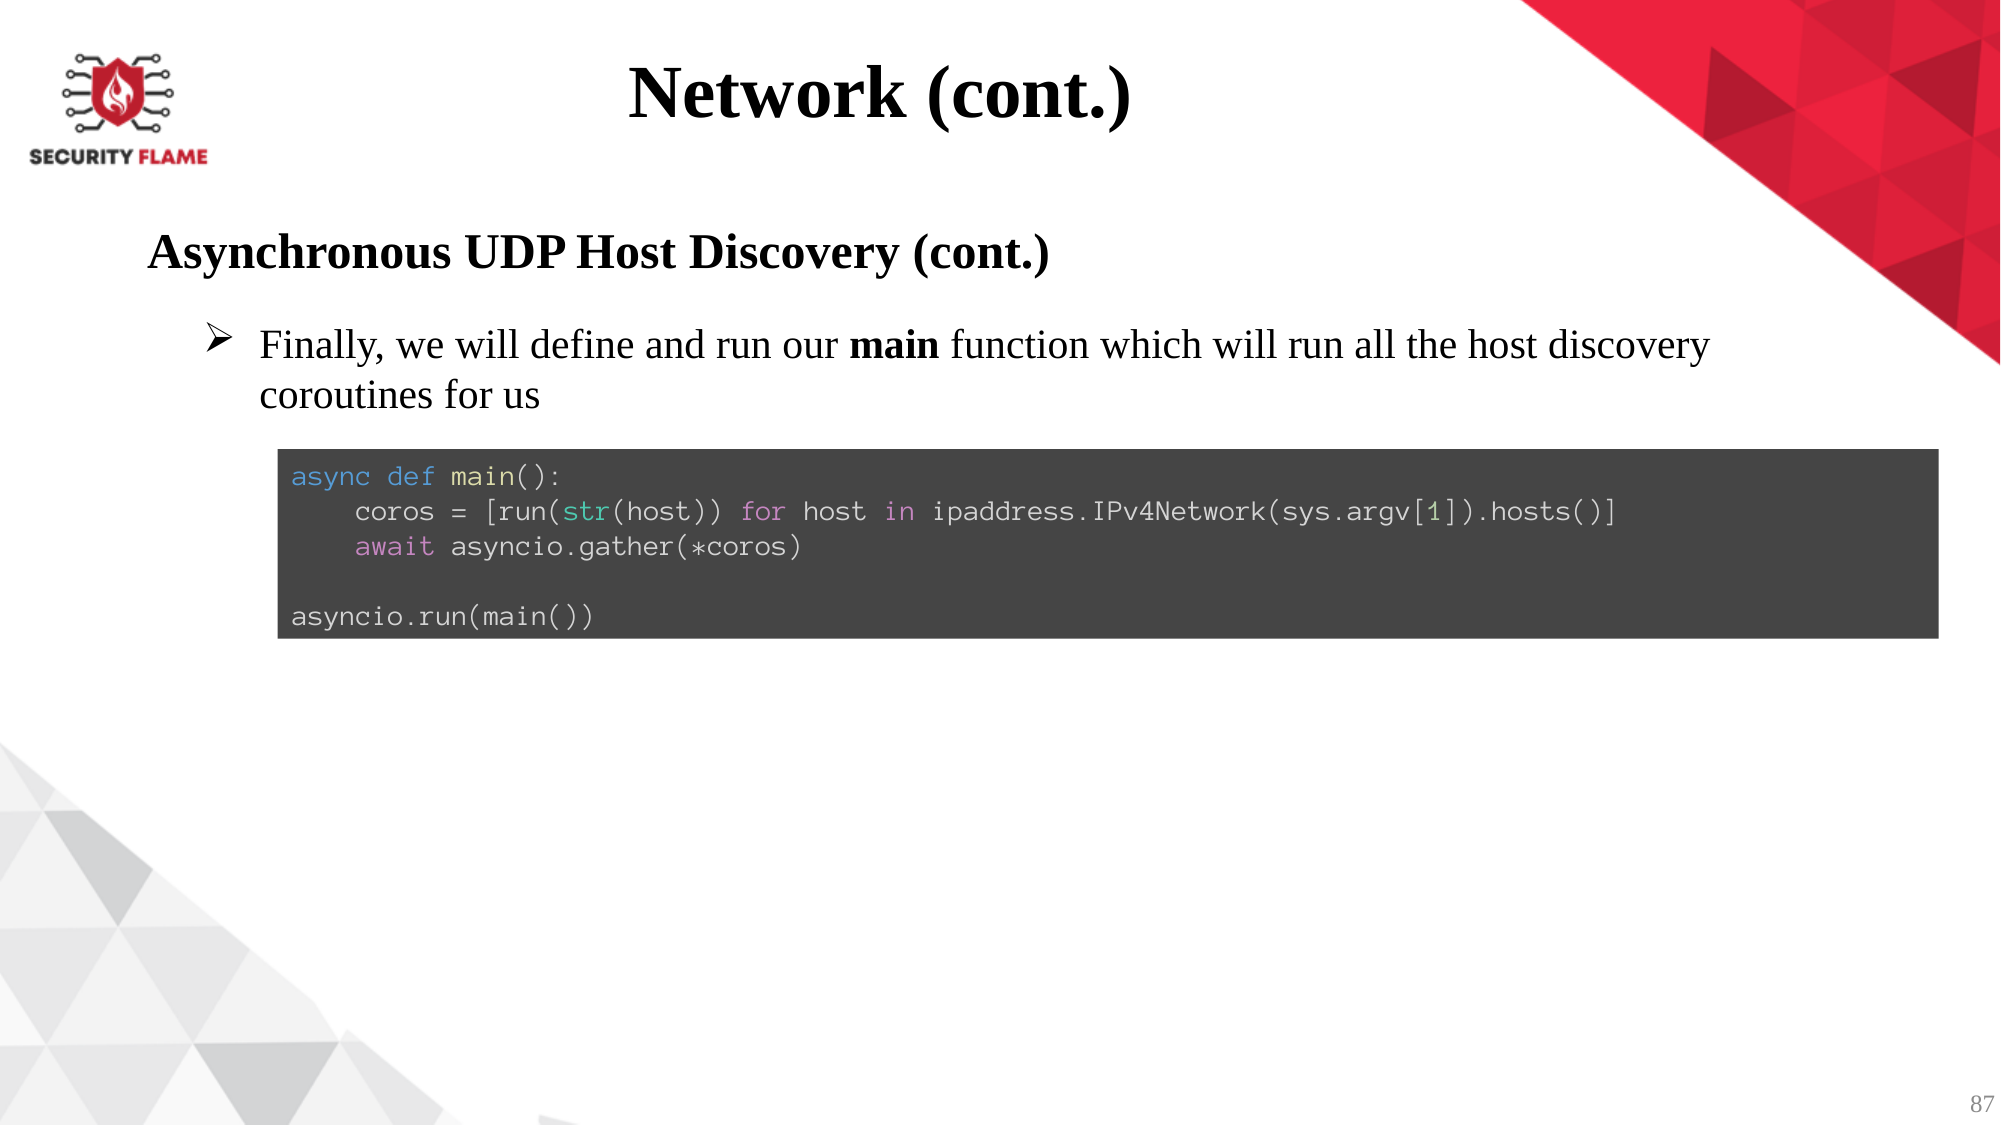

Network (cont.)
Asynchronous UDP Host Discovery (cont.)
Finally, we will define and run our main function which will run all the host discovery coroutines for us
async def main():
    coros = [run(str(host)) for host in ipaddress.IPv4Network(sys.argv[1]).hosts()]
    await asyncio.gather(*coros)
asyncio.run(main())
87